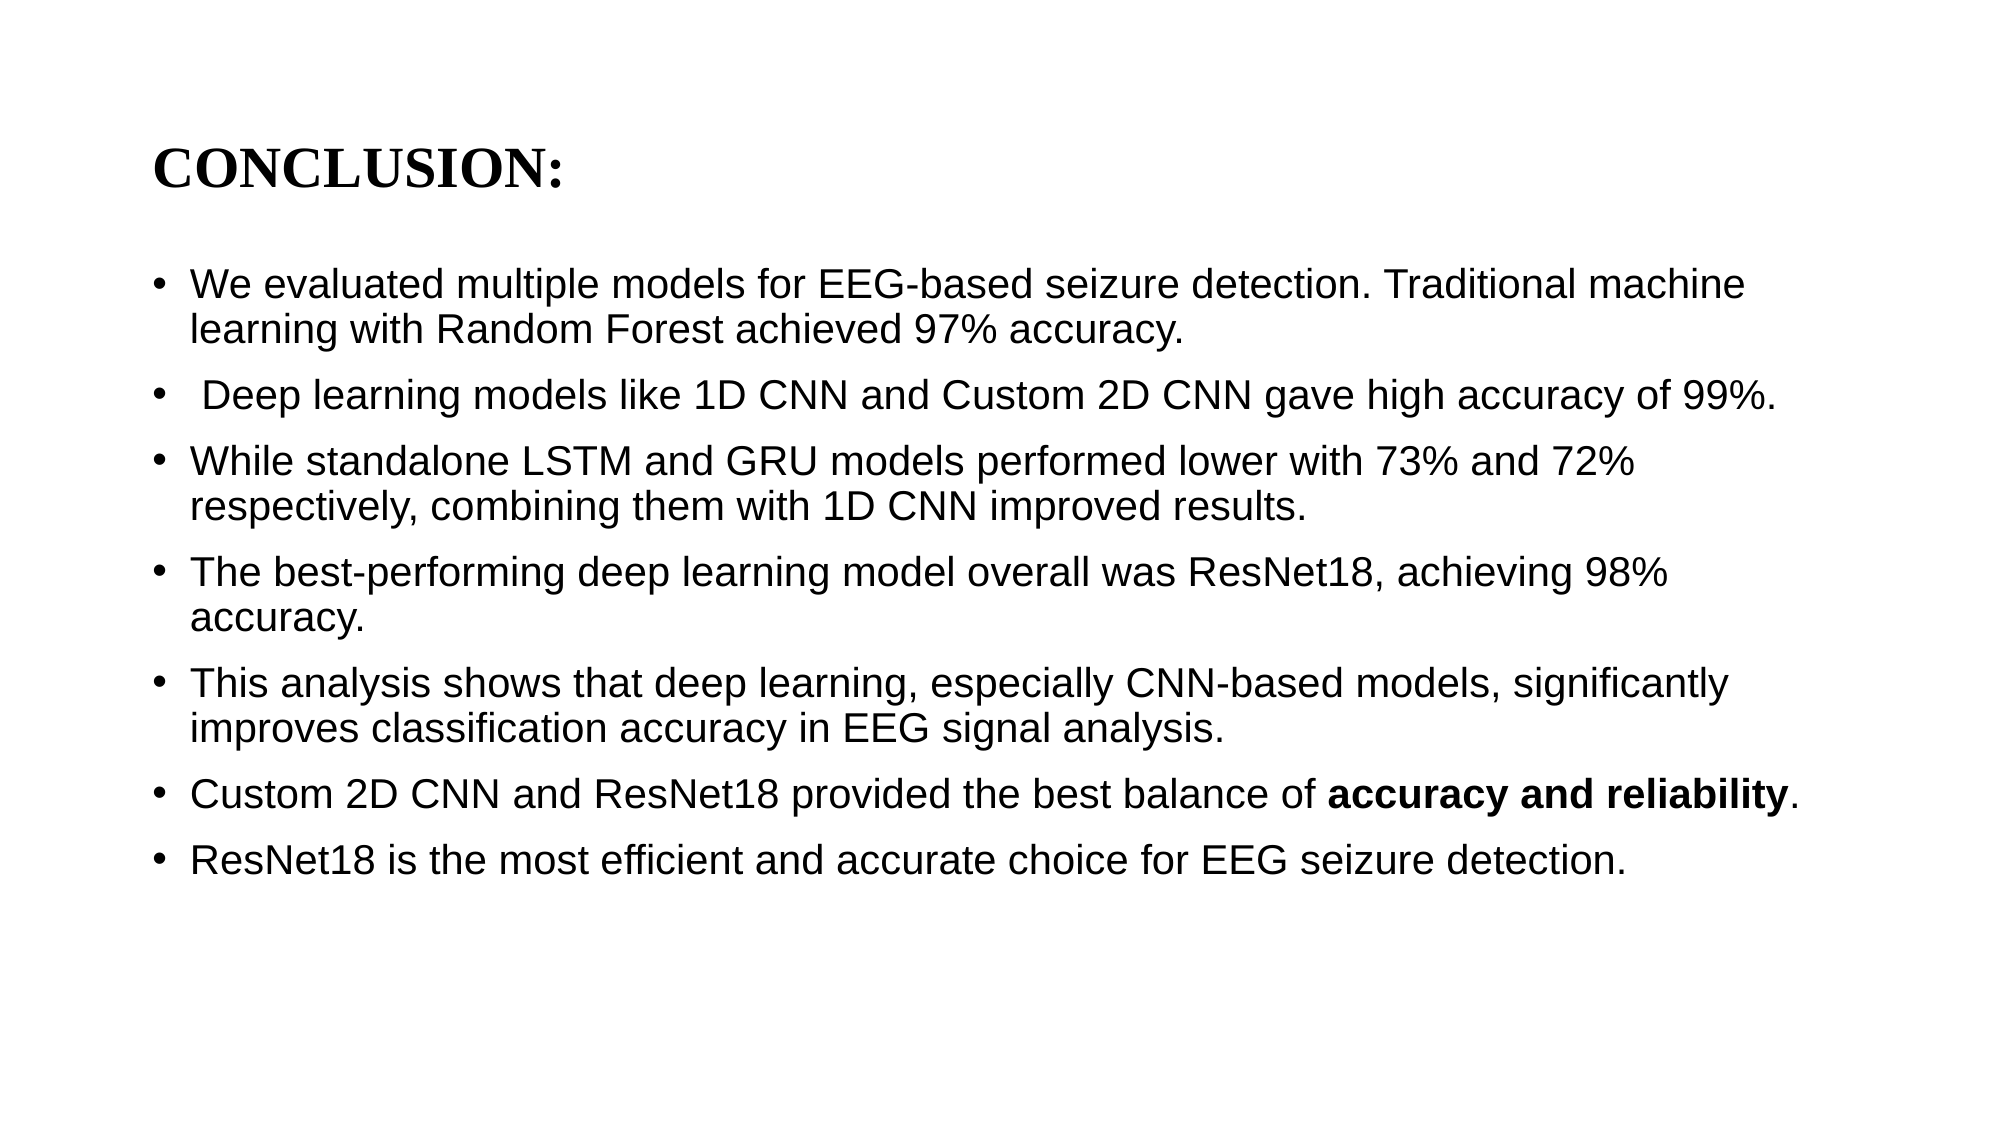

# CONCLUSION:
We evaluated multiple models for EEG-based seizure detection. Traditional machine learning with Random Forest achieved 97% accuracy.
 Deep learning models like 1D CNN and Custom 2D CNN gave high accuracy of 99%.
While standalone LSTM and GRU models performed lower with 73% and 72% respectively, combining them with 1D CNN improved results.
The best-performing deep learning model overall was ResNet18, achieving 98% accuracy.
This analysis shows that deep learning, especially CNN-based models, significantly improves classification accuracy in EEG signal analysis.
Custom 2D CNN and ResNet18 provided the best balance of accuracy and reliability.
ResNet18 is the most efficient and accurate choice for EEG seizure detection.